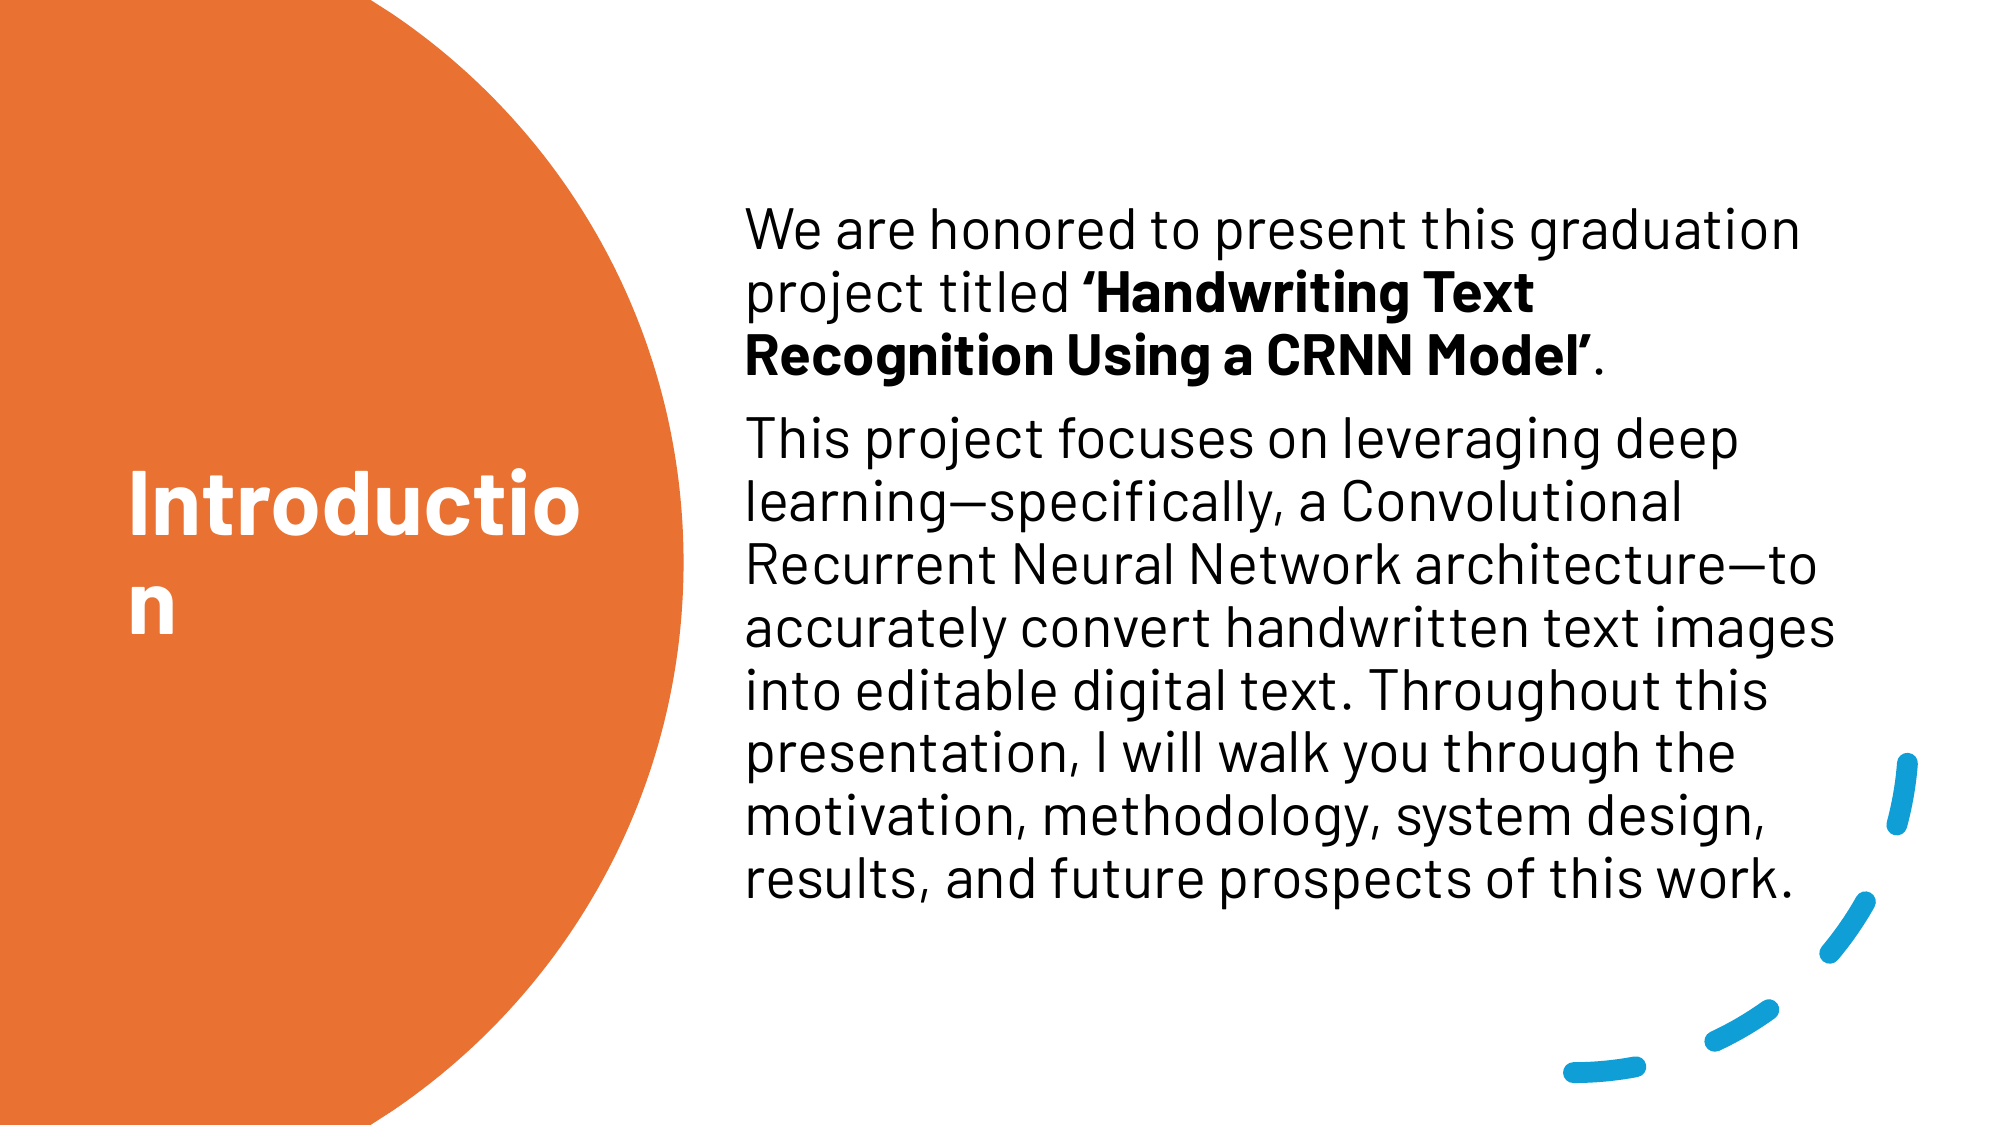

We are honored to present this graduation project titled ‘Handwriting Text Recognition Using a CRNN Model’.
This project focuses on leveraging deep learning—specifically, a Convolutional Recurrent Neural Network architecture—to accurately convert handwritten text images into editable digital text. Throughout this presentation, I will walk you through the motivation, methodology, system design, results, and future prospects of this work.
# Introduction